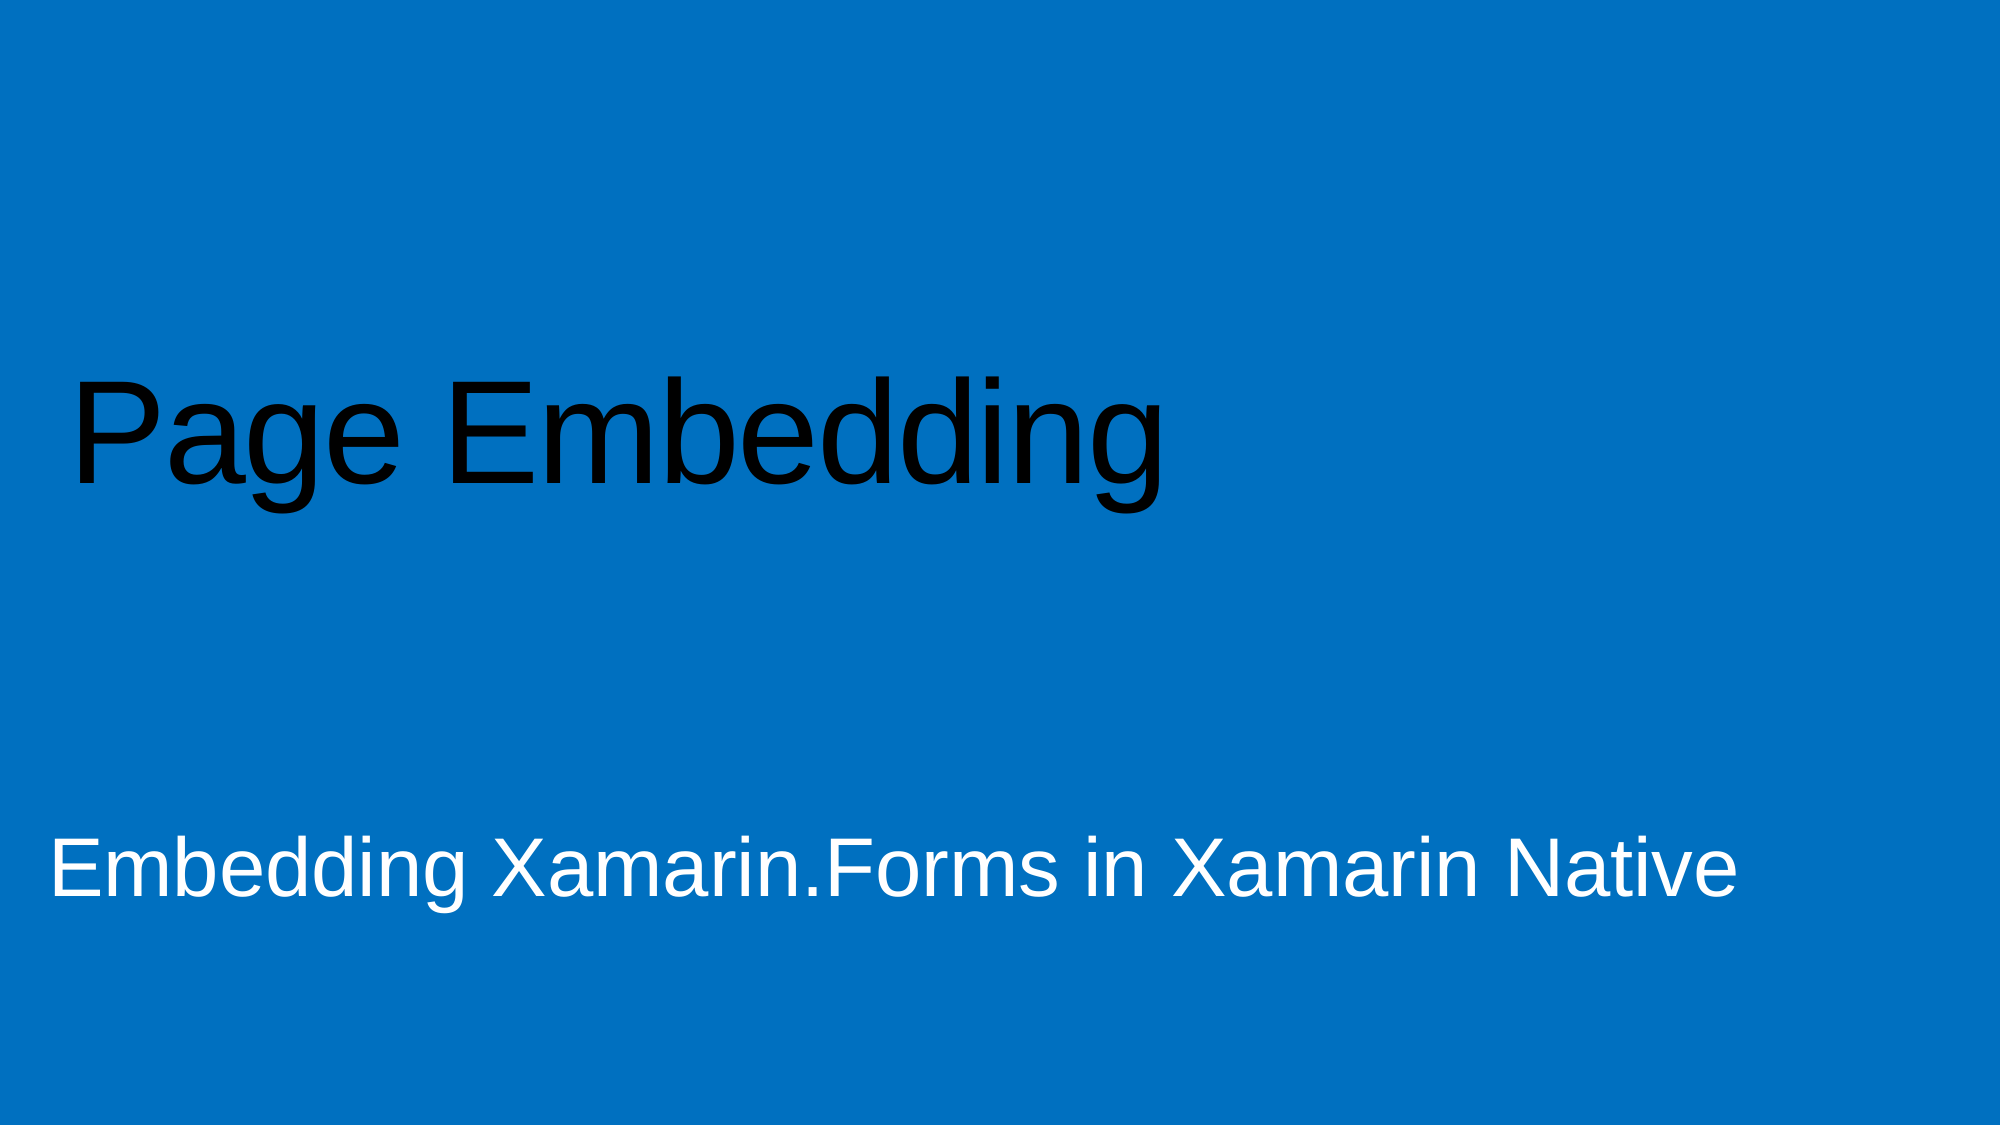

# Page Embedding
Embedding Xamarin.Forms in Xamarin Native